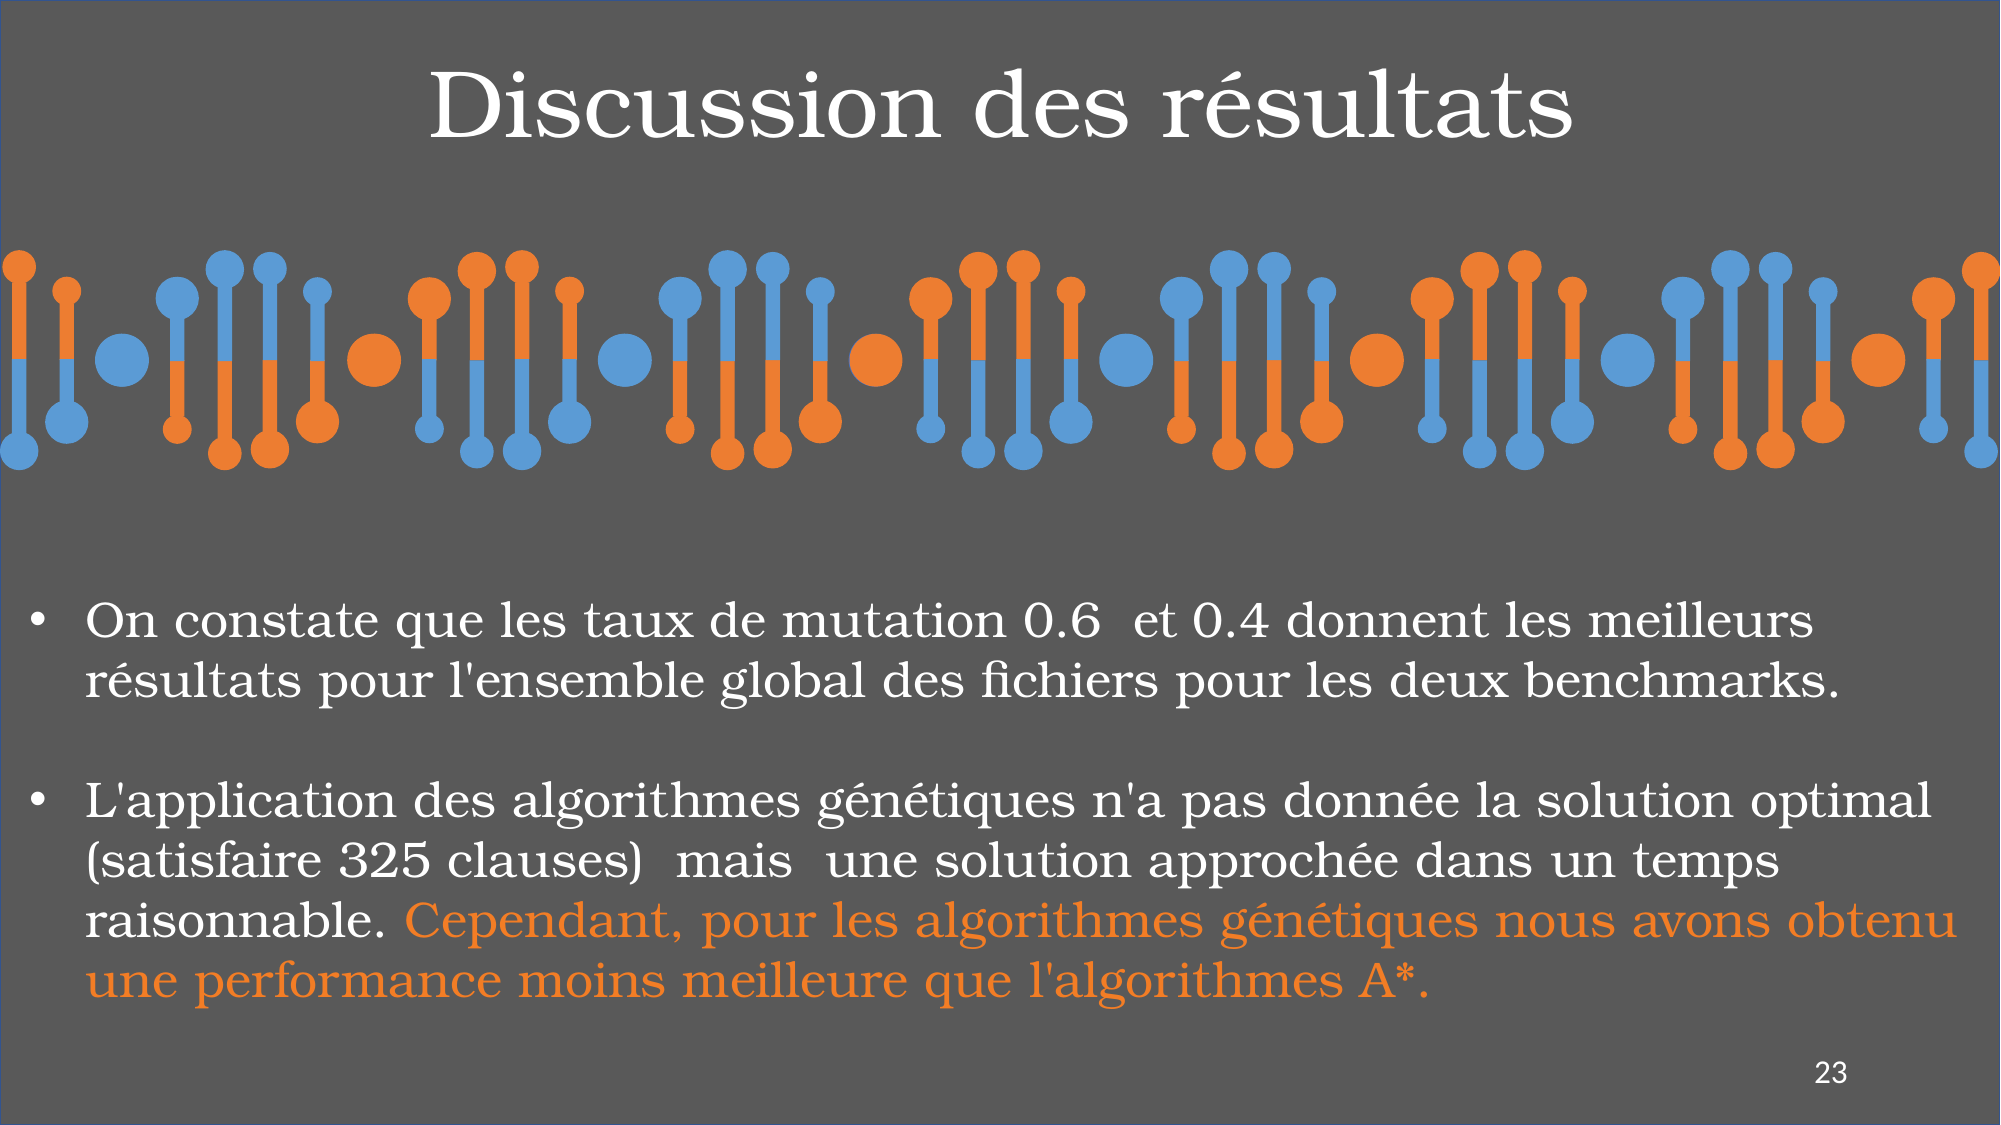

Discussion des résultats

On constate que les taux de mutation 0.6  et 0.4 donnent les meilleurs résultats pour l'ensemble global des fichiers pour les deux benchmarks.

L'application des algorithmes génétiques n'a pas donnée la solution optimal (satisfaire 325 clauses)  mais  une solution approchée dans un temps raisonnable. Cependant, pour les algorithmes génétiques nous avons obtenu une performance moins meilleure que l'algorithmes A*.
23